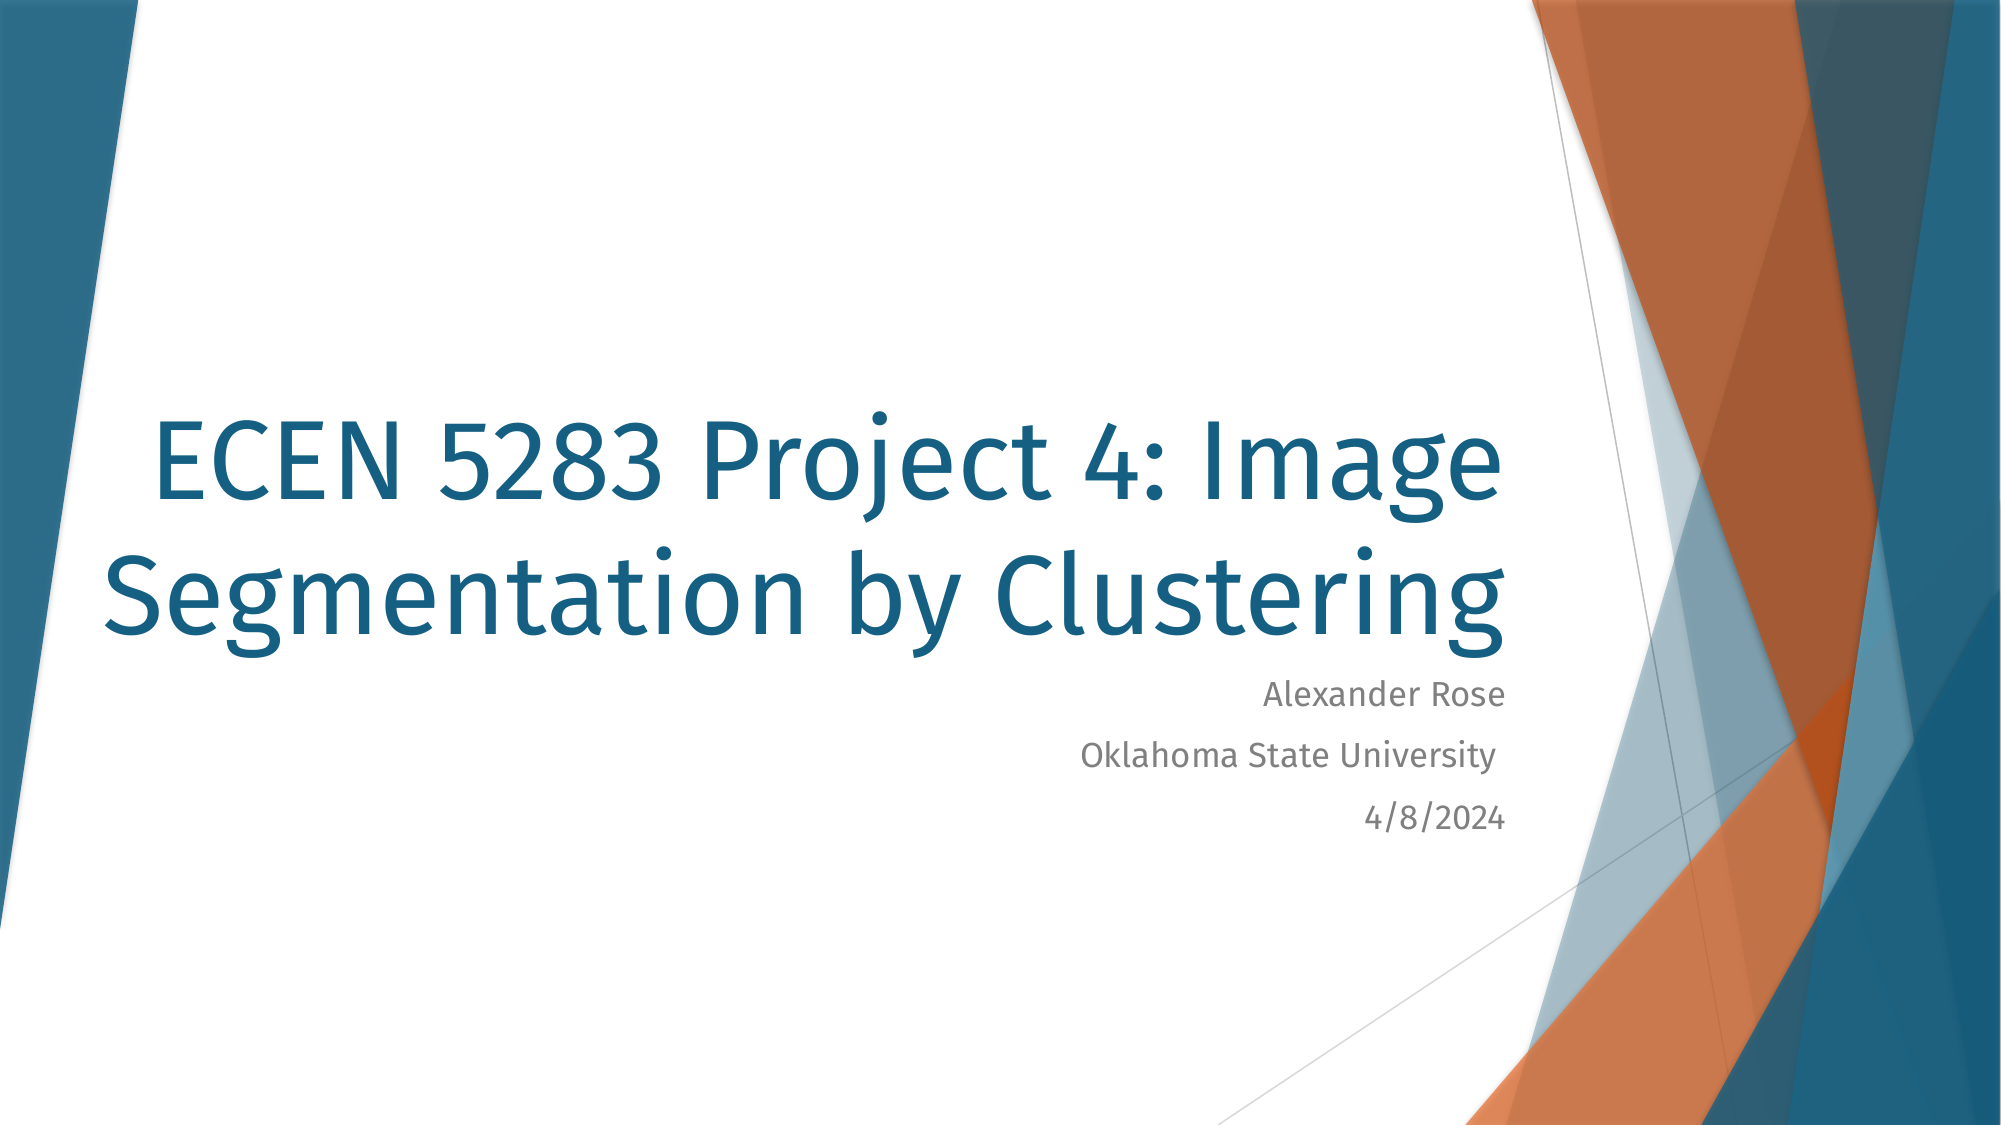

# ECEN 5283 Project 4: Image Segmentation by Clustering
Alexander Rose
Oklahoma State University
4/8/2024